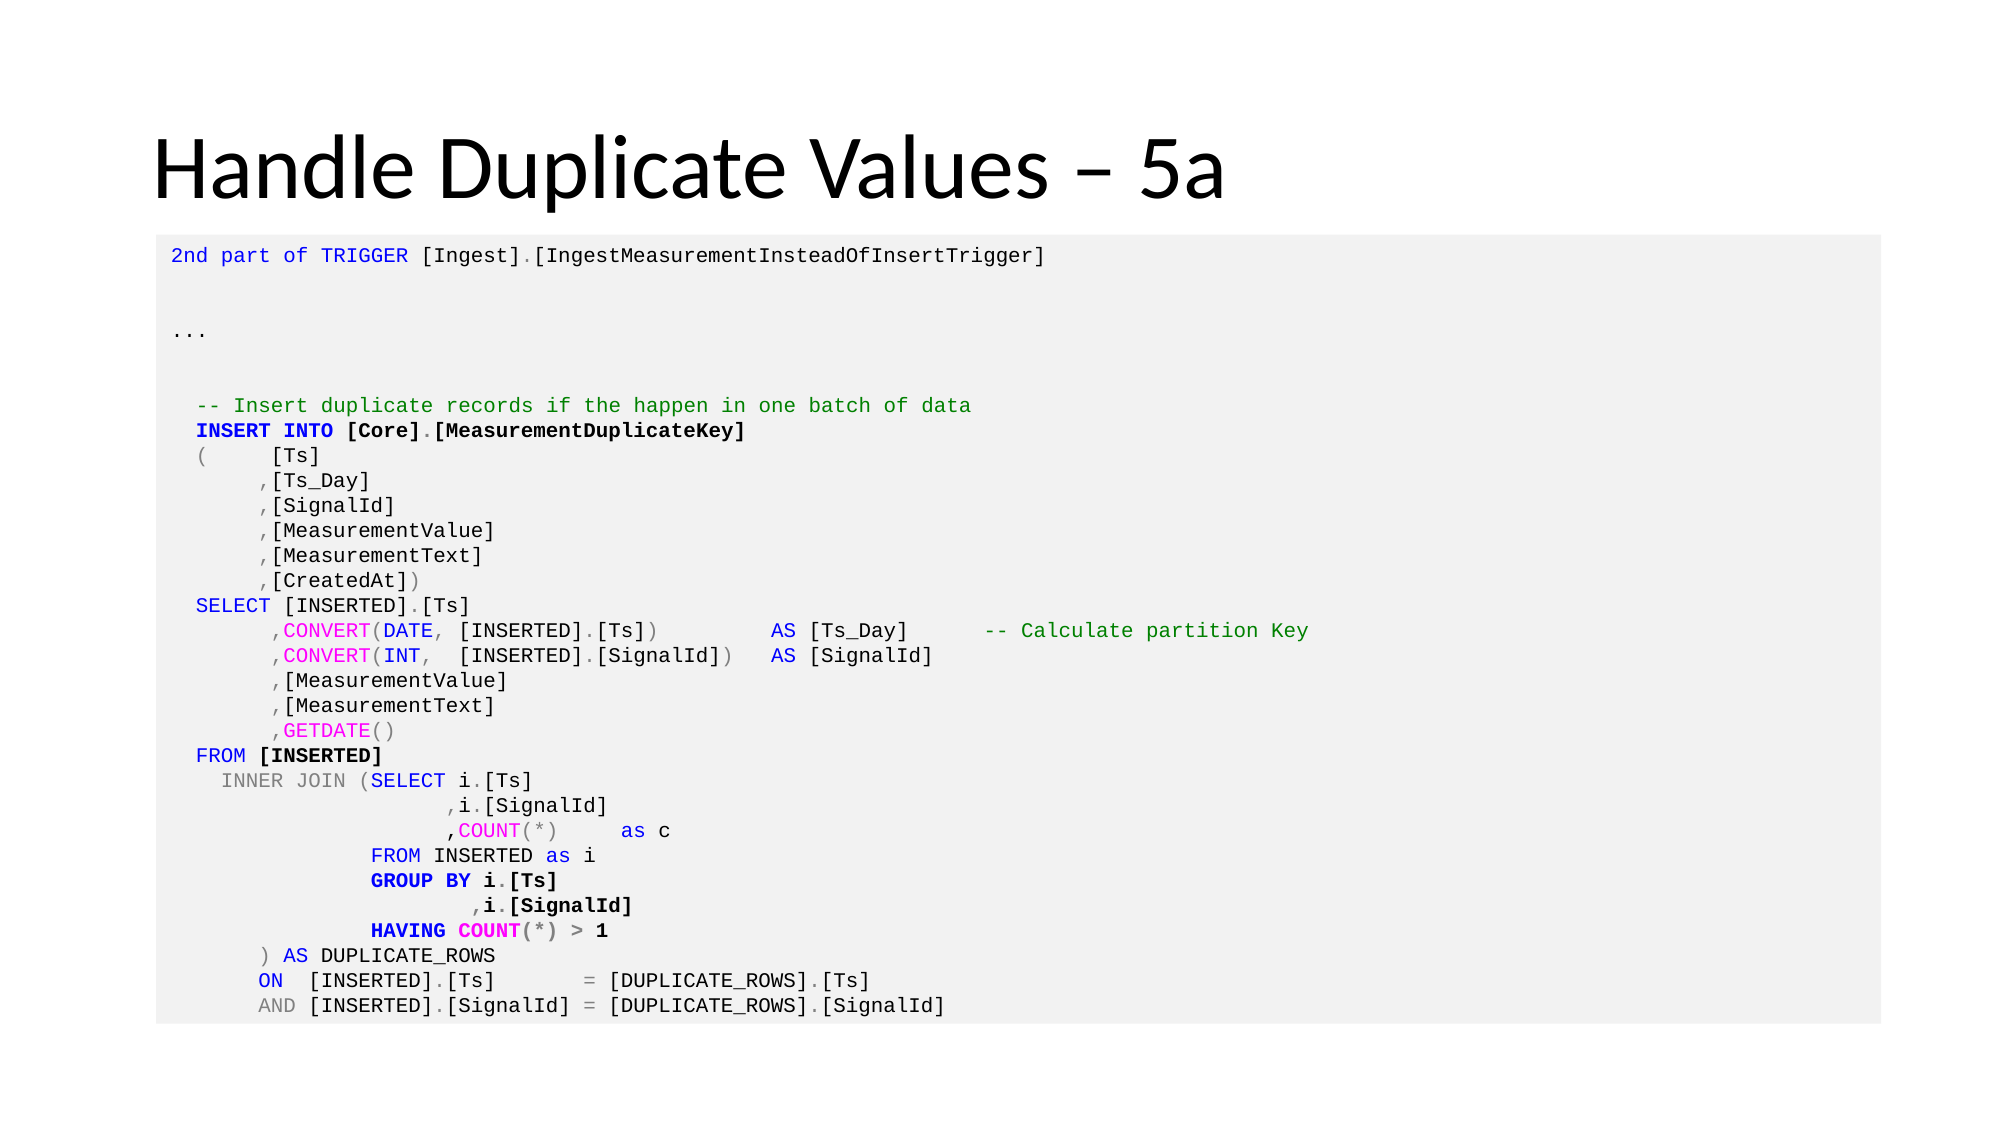

# Handle Duplicate Values – 5a
2nd part of TRIGGER [Ingest].[IngestMeasurementInsteadOfInsertTrigger]

...
  -- Insert duplicate records if the happen in one batch of data
  INSERT INTO [Core].[MeasurementDuplicateKey]
  (     [Ts]
       ,[Ts_Day]
       ,[SignalId]
       ,[MeasurementValue]
       ,[MeasurementText]
       ,[CreatedAt])
  SELECT [INSERTED].[Ts]
        ,CONVERT(DATE, [INSERTED].[Ts])         AS [Ts_Day]      -- Calculate partition Key
        ,CONVERT(INT,  [INSERTED].[SignalId])   AS [SignalId]
        ,[MeasurementValue]
        ,[MeasurementText]
        ,GETDATE()
  FROM [INSERTED]
    INNER JOIN (SELECT i.[Ts]
                      ,i.[SignalId]
                      ,COUNT(*)     as c
                FROM INSERTED as i
                GROUP BY i.[Ts]
                        ,i.[SignalId]
                HAVING COUNT(*) > 1
       ) AS DUPLICATE_ROWS
       ON  [INSERTED].[Ts]       = [DUPLICATE_ROWS].[Ts]
       AND [INSERTED].[SignalId] = [DUPLICATE_ROWS].[SignalId]